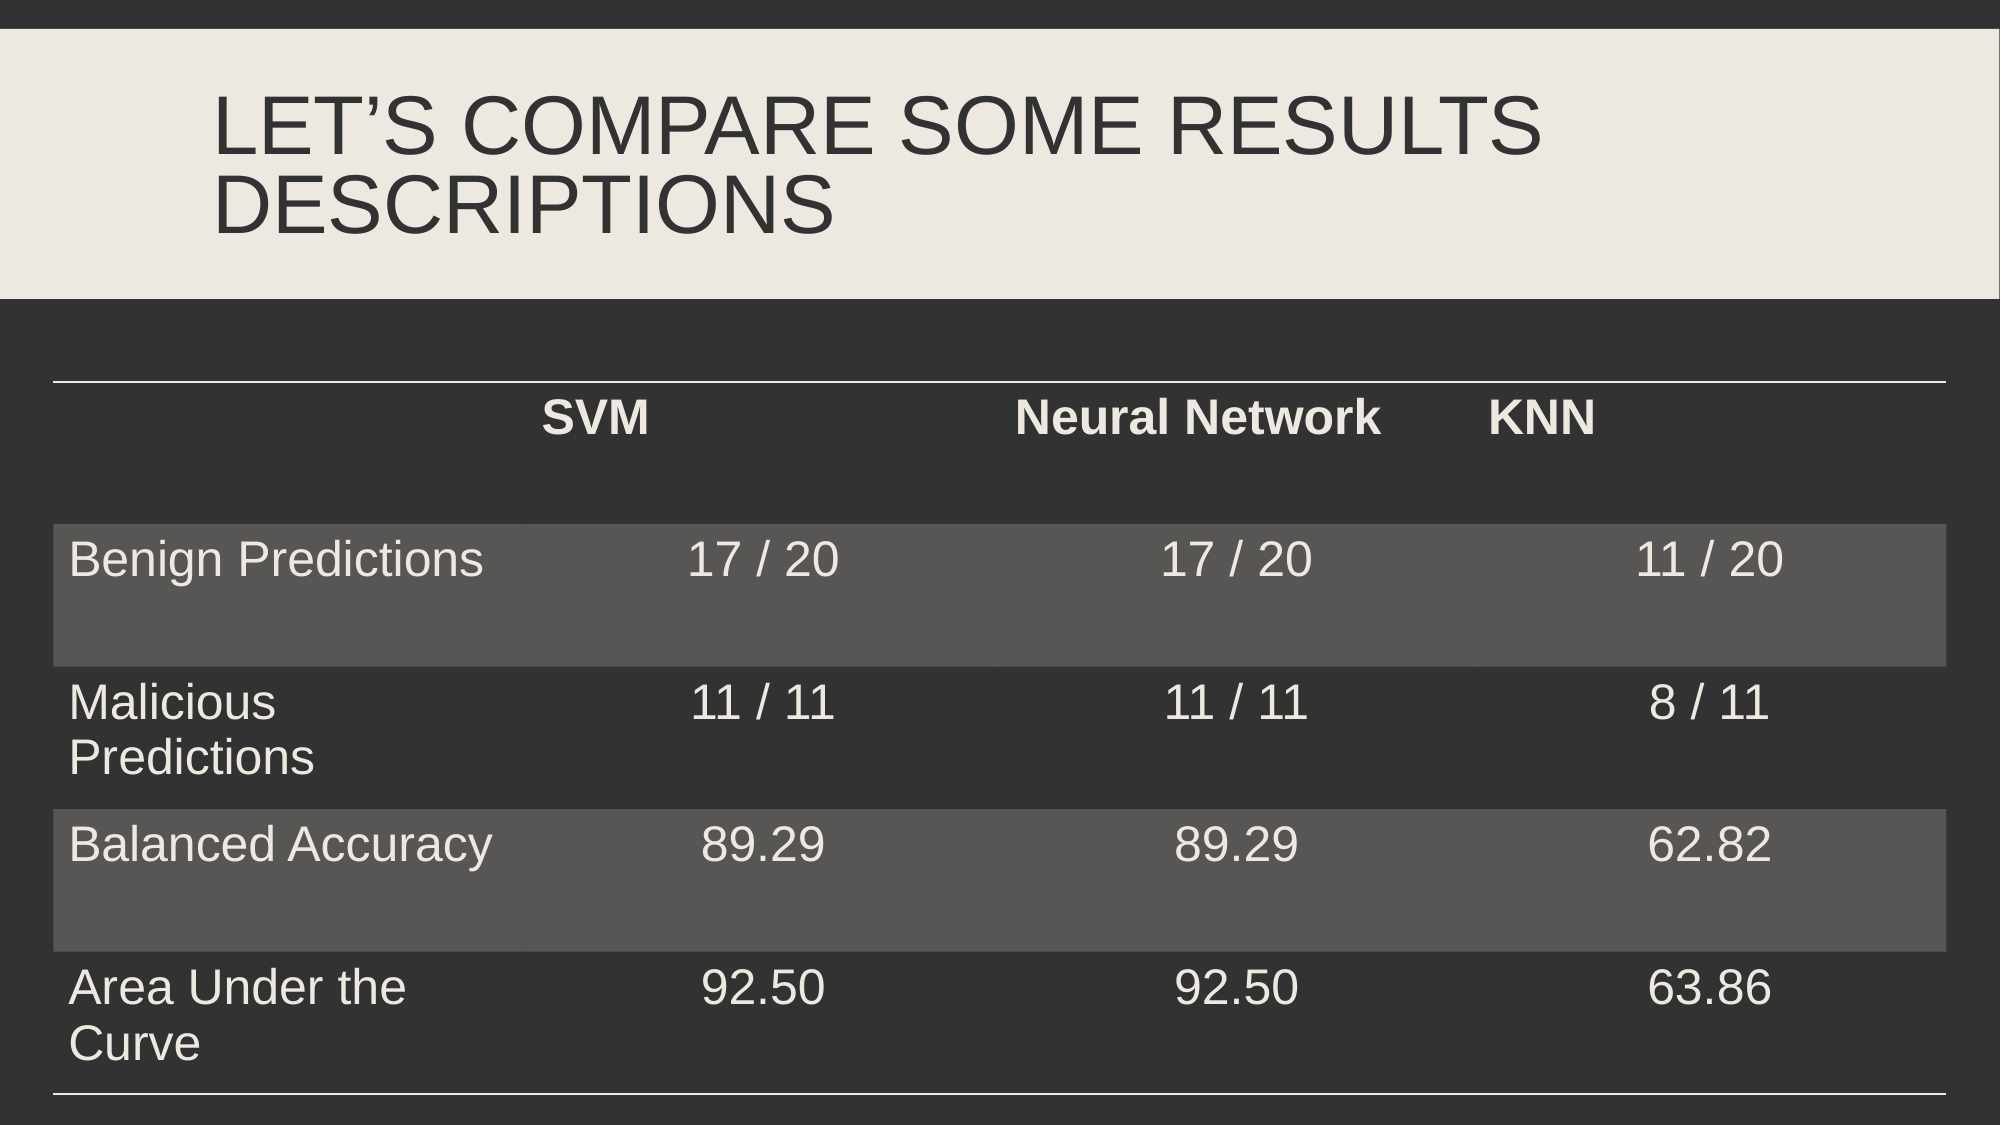

Let’s Compare Some Results
Descriptions
|  | SVM | Neural Network | KNN |
| --- | --- | --- | --- |
| Benign Predictions | 17 / 20 | 17 / 20 | 11 / 20 |
| Malicious Predictions | 11 / 11 | 11 / 11 | 8 / 11 |
| Balanced Accuracy | 89.29 | 89.29 | 62.82 |
| Area Under the Curve | 92.50 | 92.50 | 63.86 |
# That’s All!